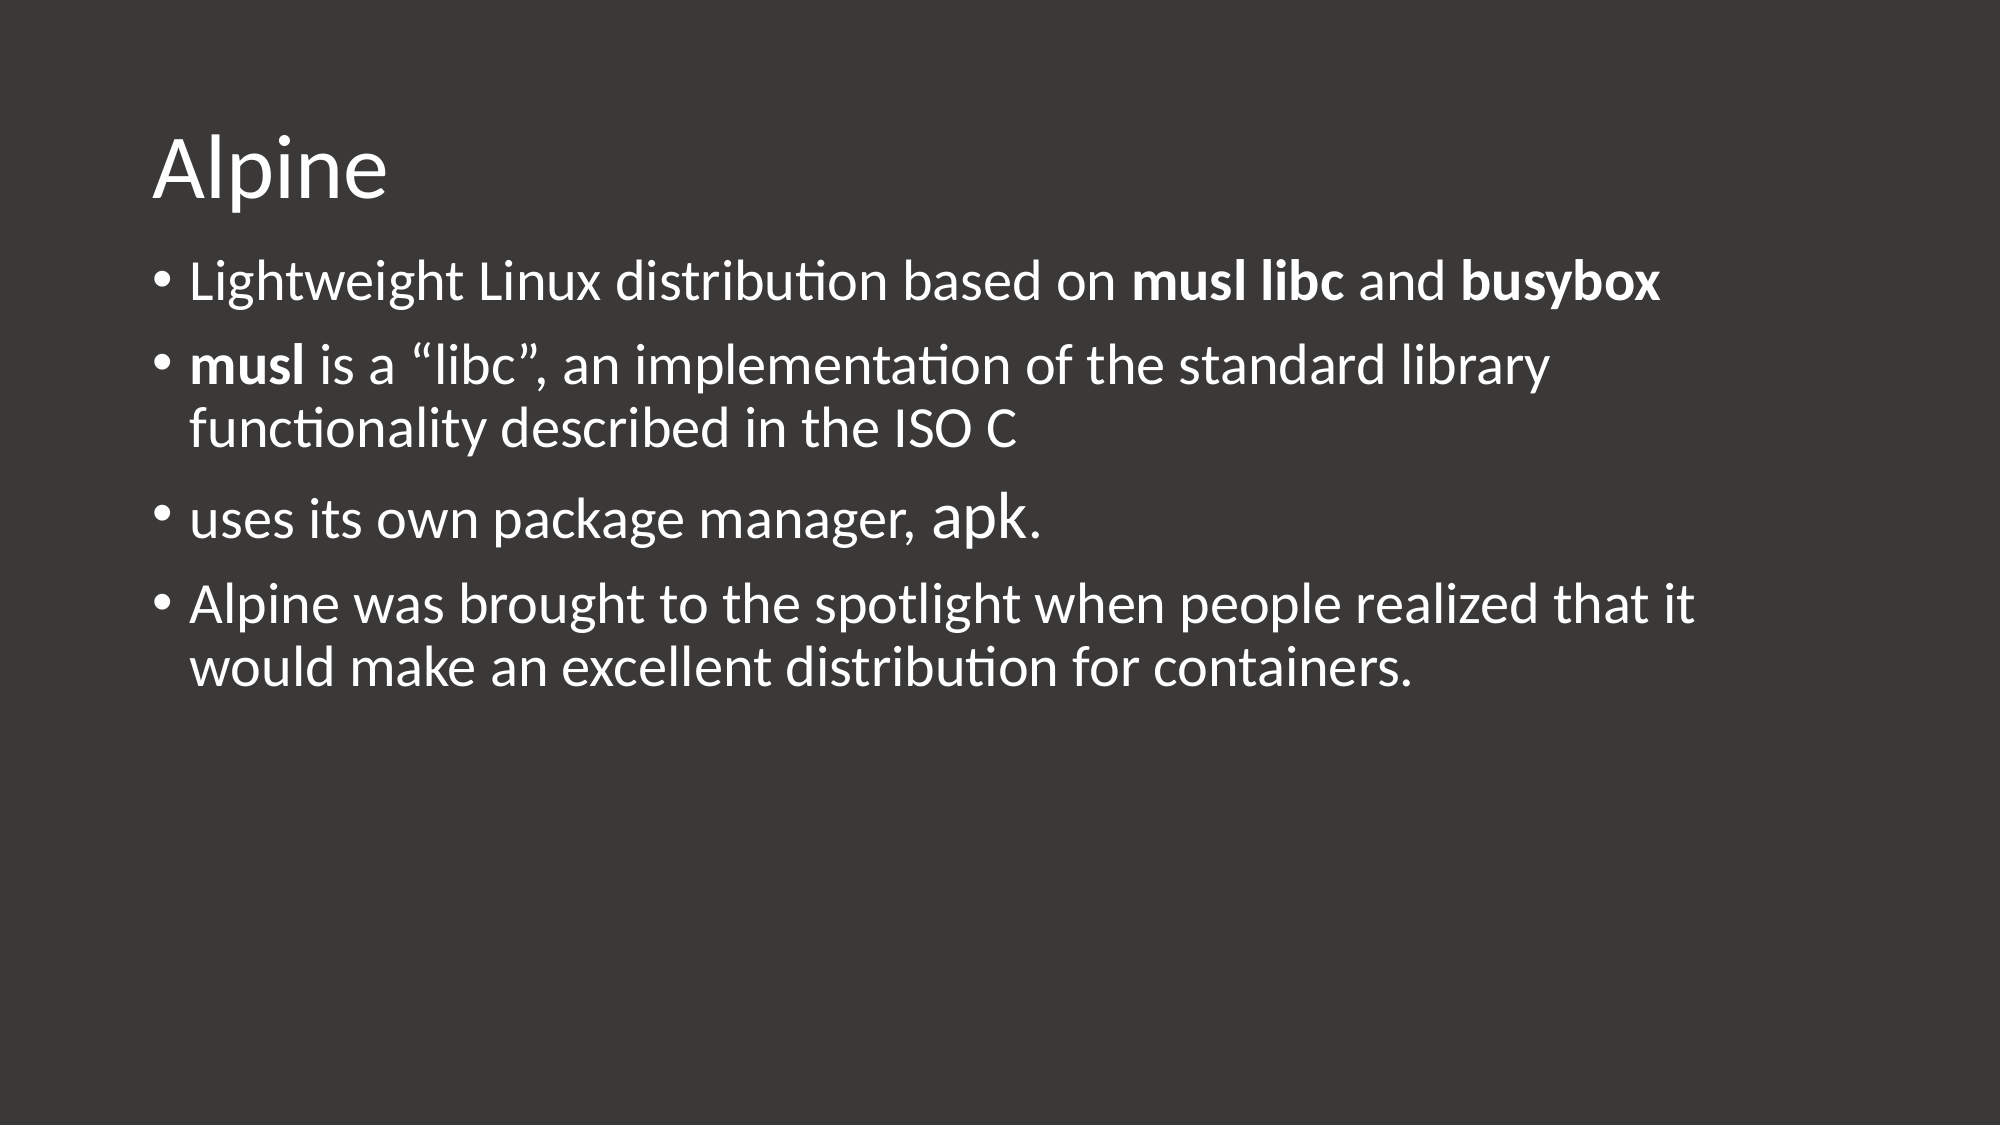

# Alpine
Lightweight Linux distribution based on musl libc and busybox
musl is a “libc”, an implementation of the standard library functionality described in the ISO C
uses its own package manager, apk.
Alpine was brought to the spotlight when people realized that it would make an excellent distribution for containers.